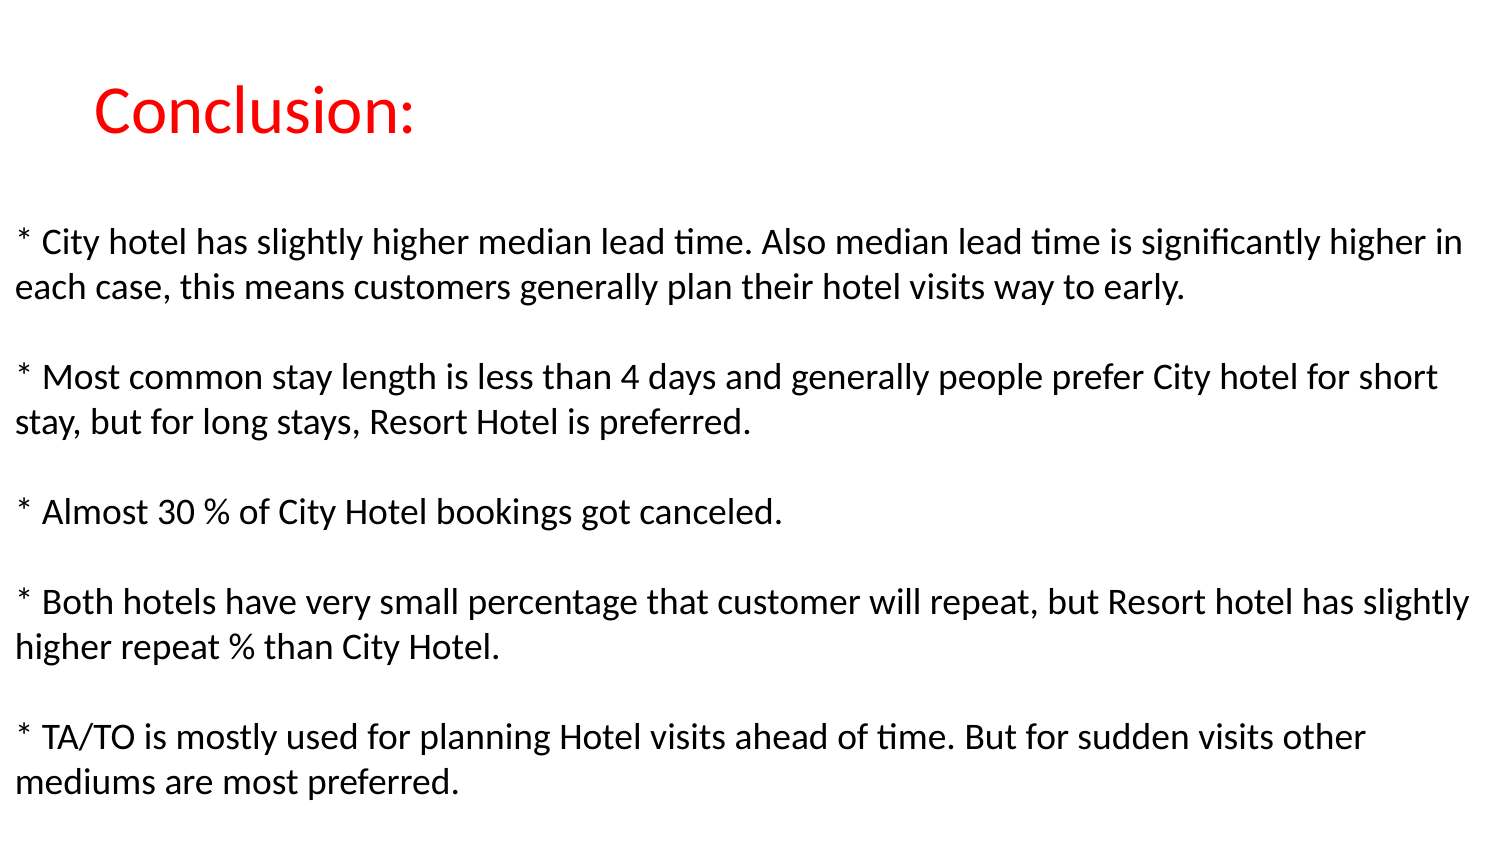

# Conclusion:

* City hotel has slightly higher median lead time. Also median lead time is significantly higher in each case, this means customers generally plan their hotel visits way to early.

* Most common stay length is less than 4 days and generally people prefer City hotel for short stay, but for long stays, Resort Hotel is preferred.

* Almost 30 % of City Hotel bookings got canceled.

* Both hotels have very small percentage that customer will repeat, but Resort hotel has slightly higher repeat % than City Hotel.

* TA/TO is mostly used for planning Hotel visits ahead of time. But for sudden visits other mediums are most preferred.